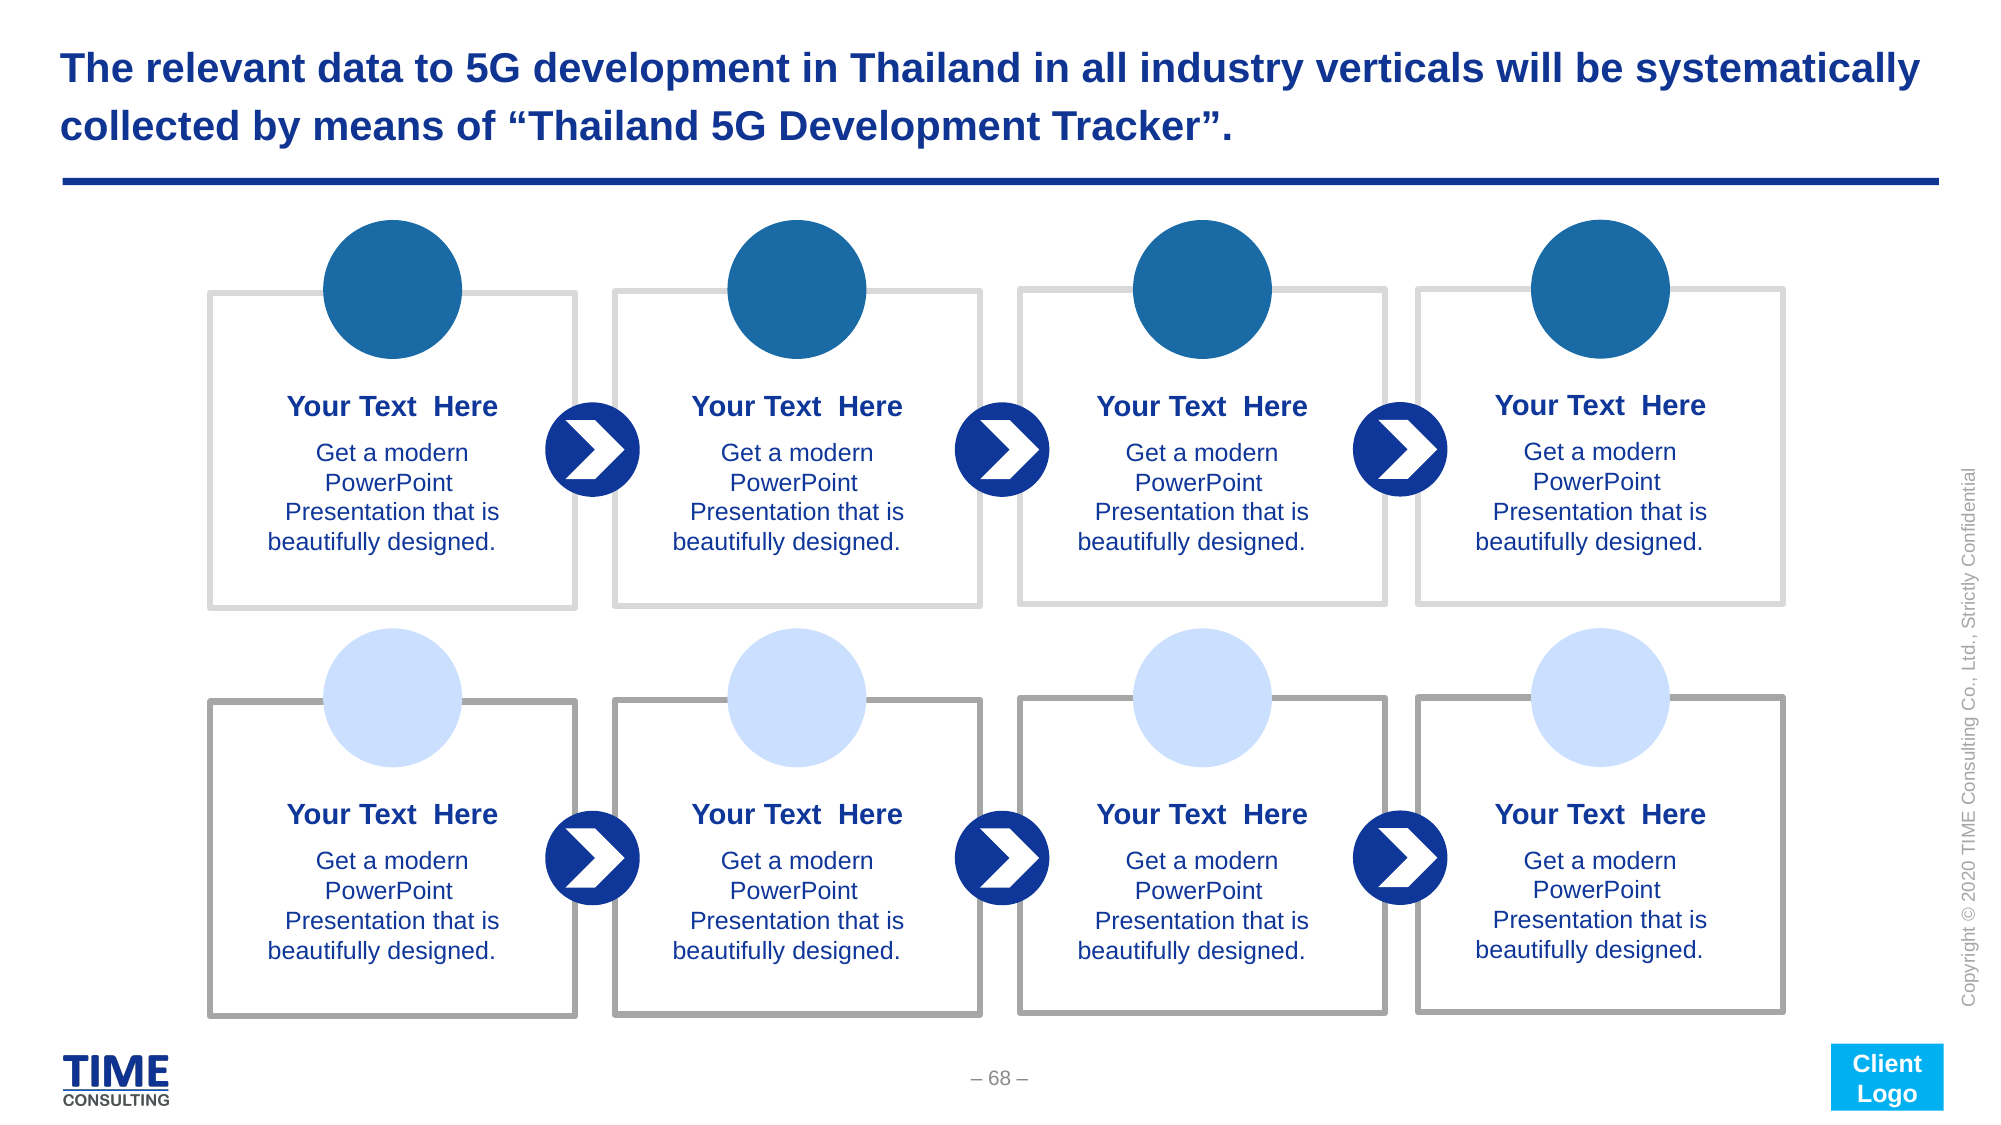

# The relevant data to 5G development in Thailand in all industry verticals will be systematically collected by means of “Thailand 5G Development Tracker”.

Your Text  Here
Get a modern PowerPoint  Presentation that is beautifully designed.
Your Text  Here
Get a modern PowerPoint  Presentation that is beautifully designed.
Your Text  Here
Get a modern PowerPoint  Presentation that is beautifully designed.
Your Text  Here
Get a modern PowerPoint  Presentation that is beautifully designed.

Your Text  Here
Get a modern PowerPoint  Presentation that is beautifully designed.
Your Text  Here
Get a modern PowerPoint  Presentation that is beautifully designed.
Your Text  Here
Get a modern PowerPoint  Presentation that is beautifully designed.
Your Text  Here
Get a modern PowerPoint  Presentation that is beautifully designed.

Client Logo